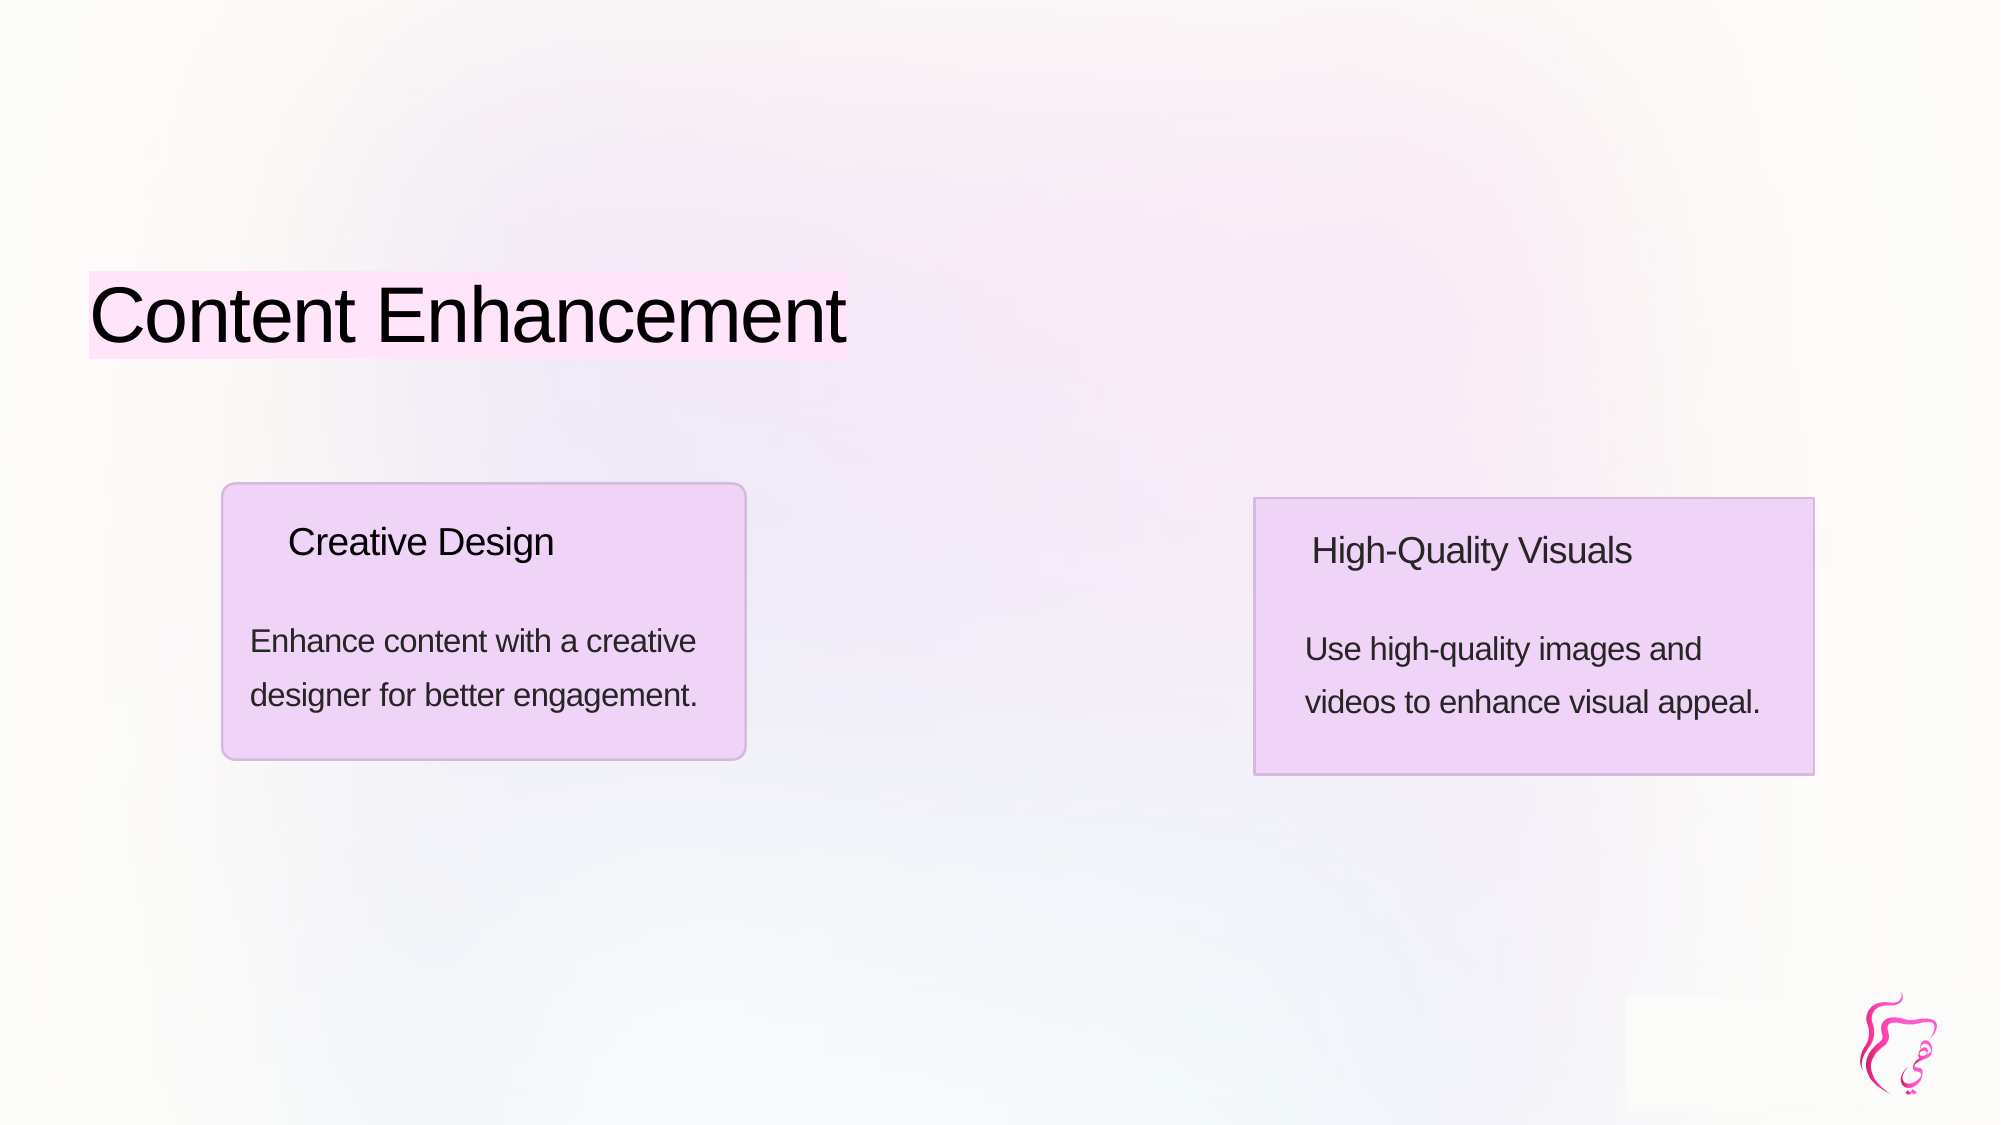

Content Enhancement

Creative Design
High-Quality Visuals
Enhance content with a creative designer for better engagement.
Use high-quality images and videos to enhance visual appeal.